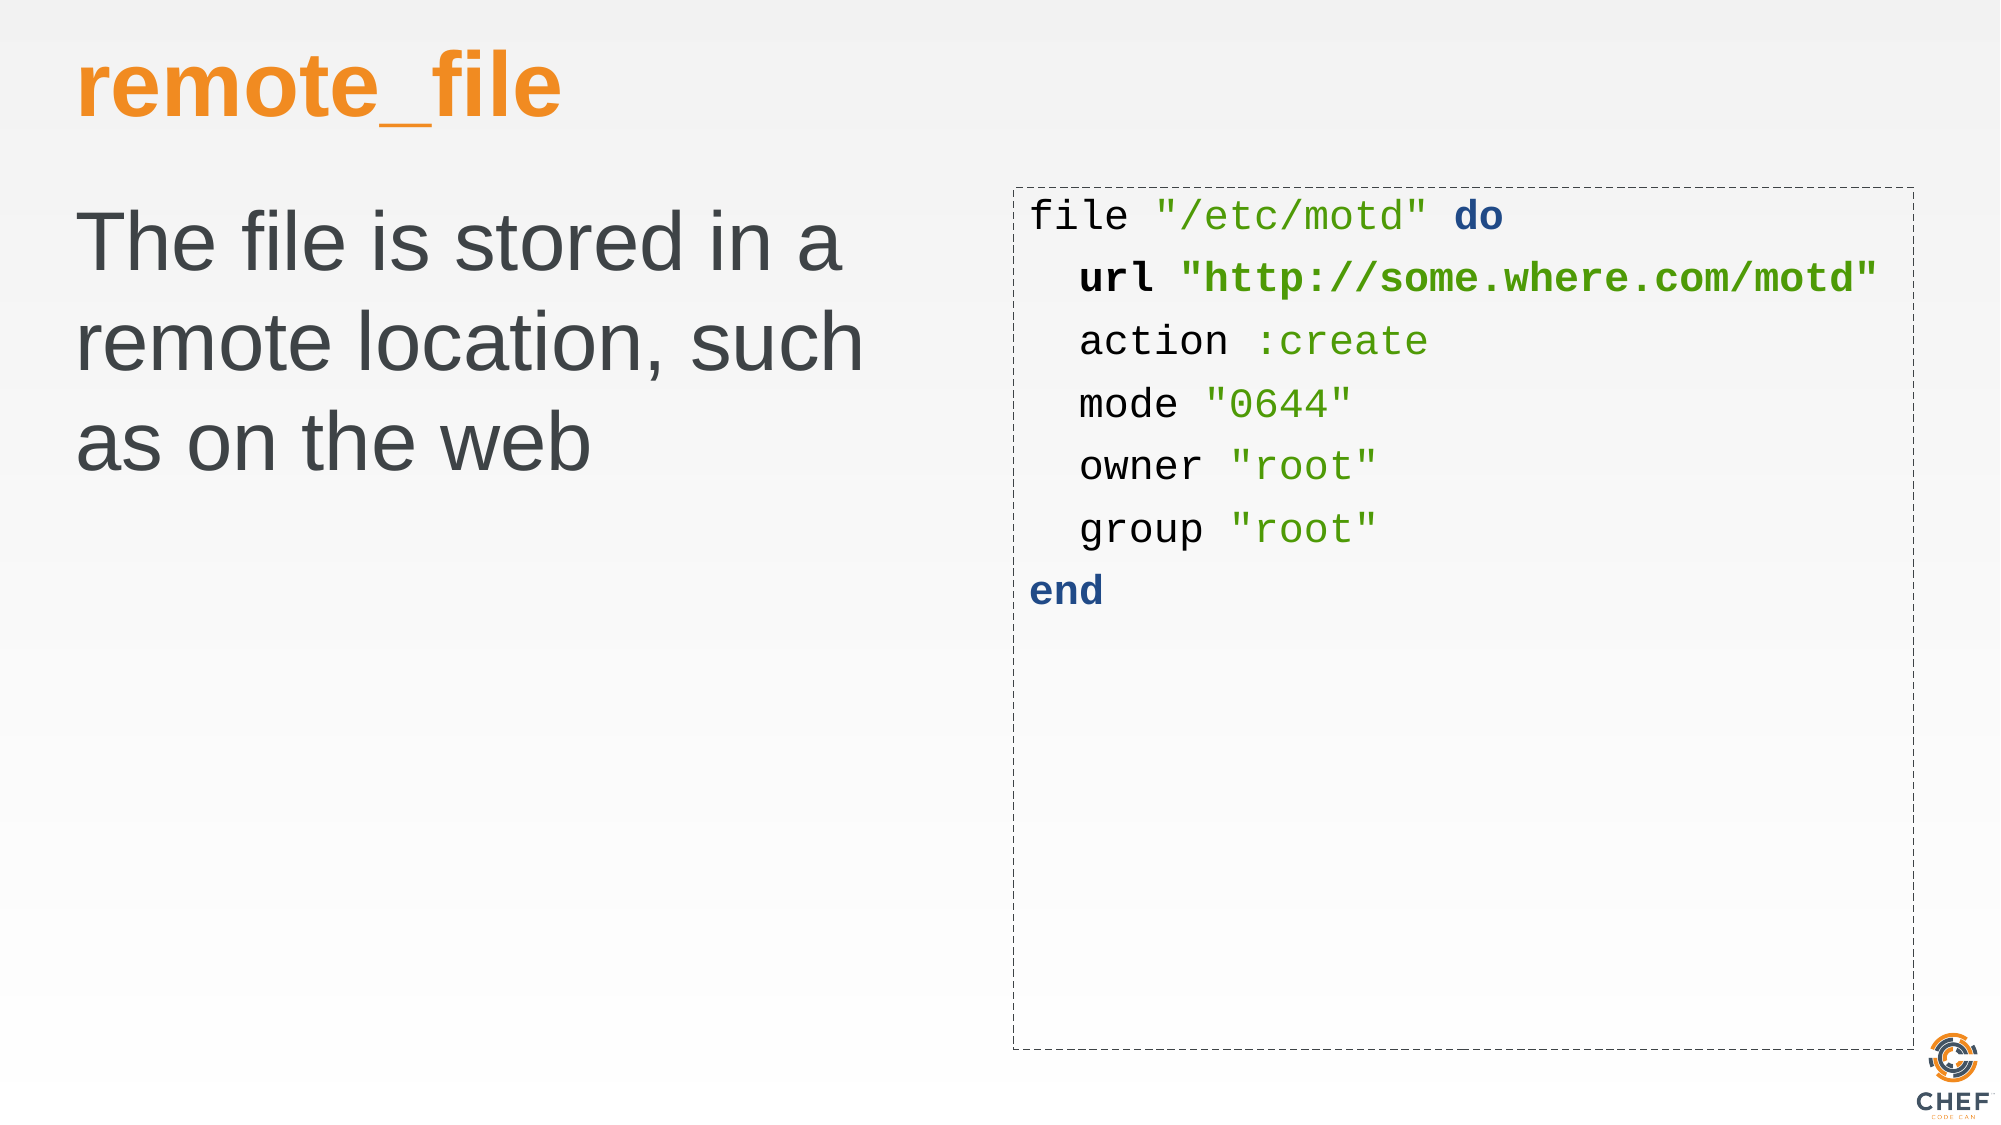

# remote_file
The file is stored in a remote location, such as on the web
file "/etc/motd" do
  url "http://some.where.com/motd"
  action :create
  mode "0644"
  owner "root"
  group "root"
end